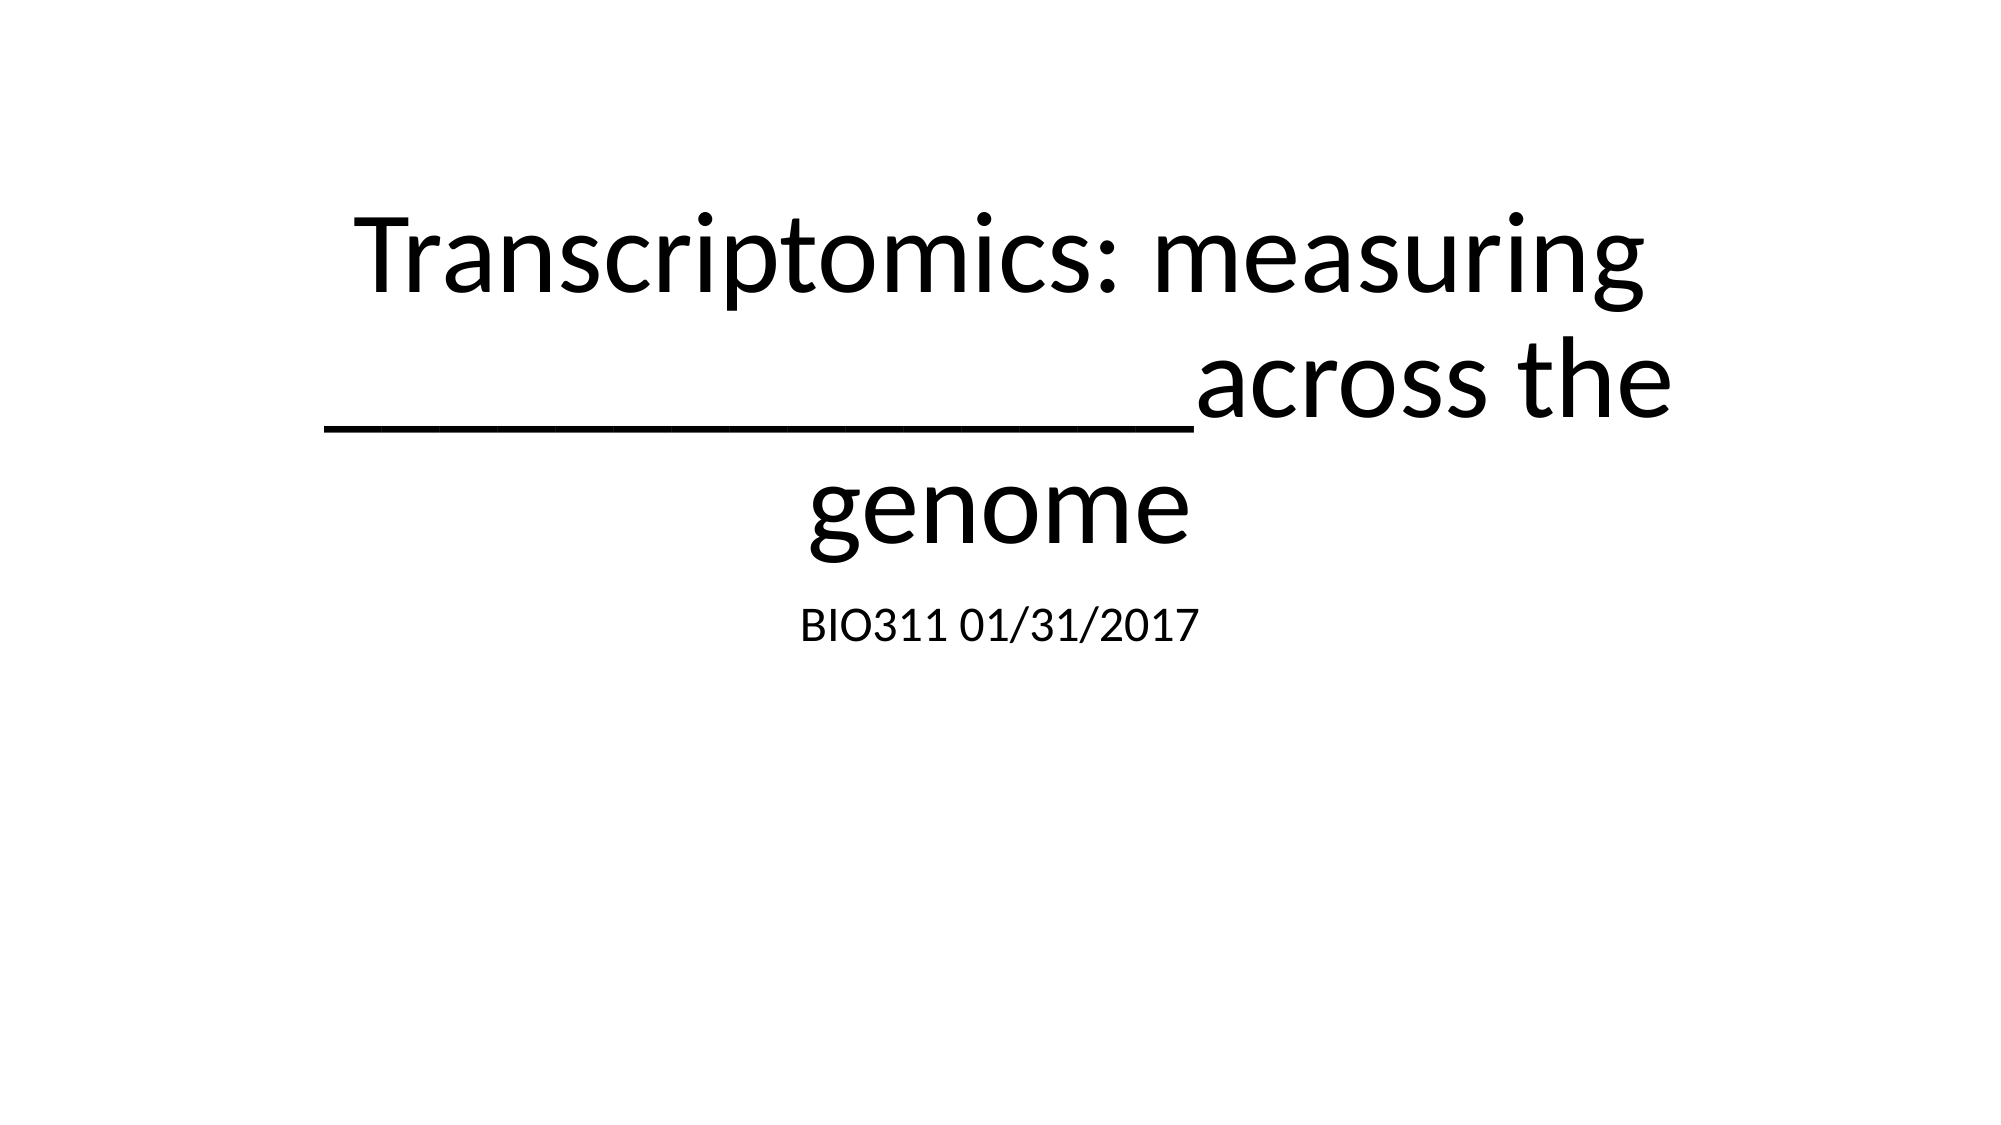

# Transcriptomics: measuring _______________across the genome
BIO311 01/31/2017